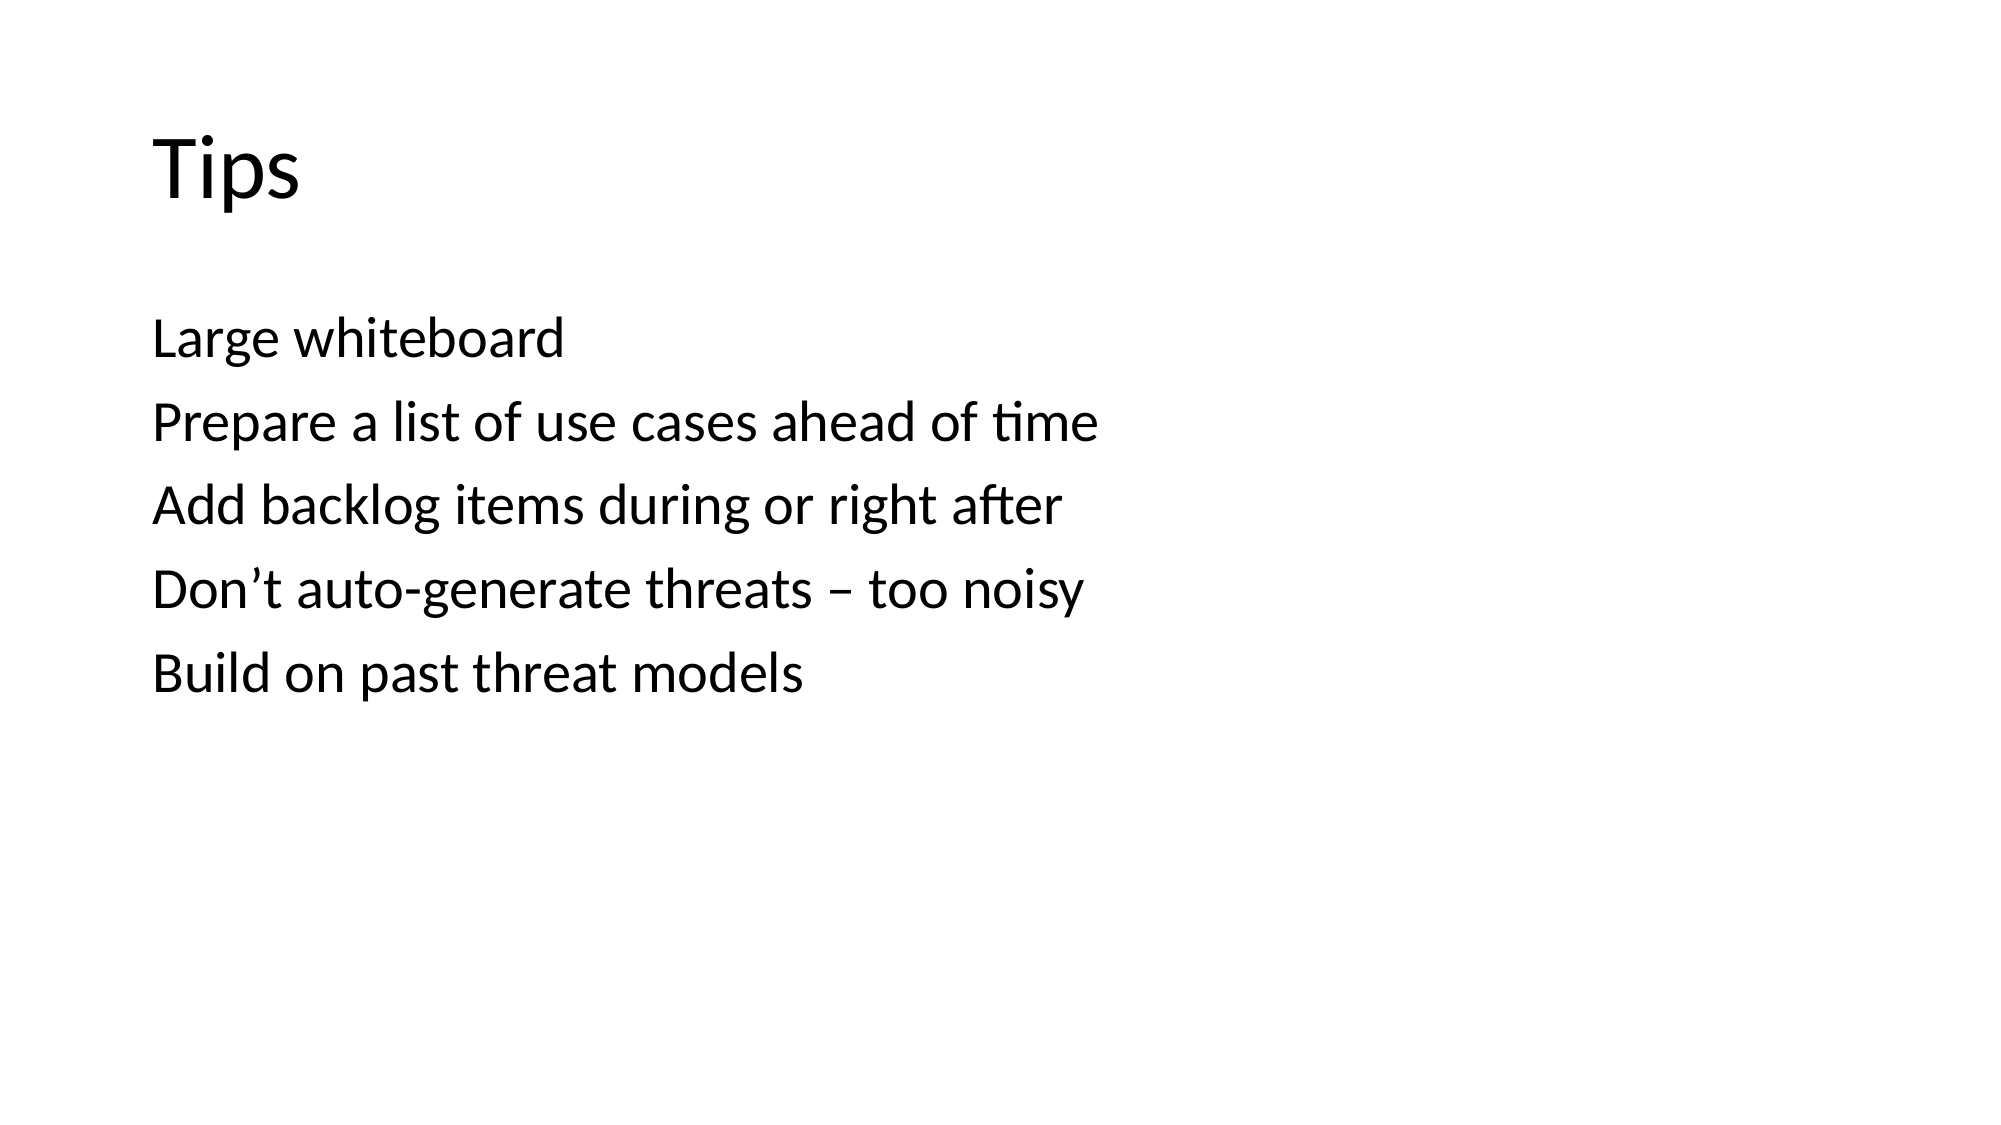

# Tips
Large whiteboard
Prepare a list of use cases ahead of time
Add backlog items during or right after
Don’t auto-generate threats – too noisy
Build on past threat models